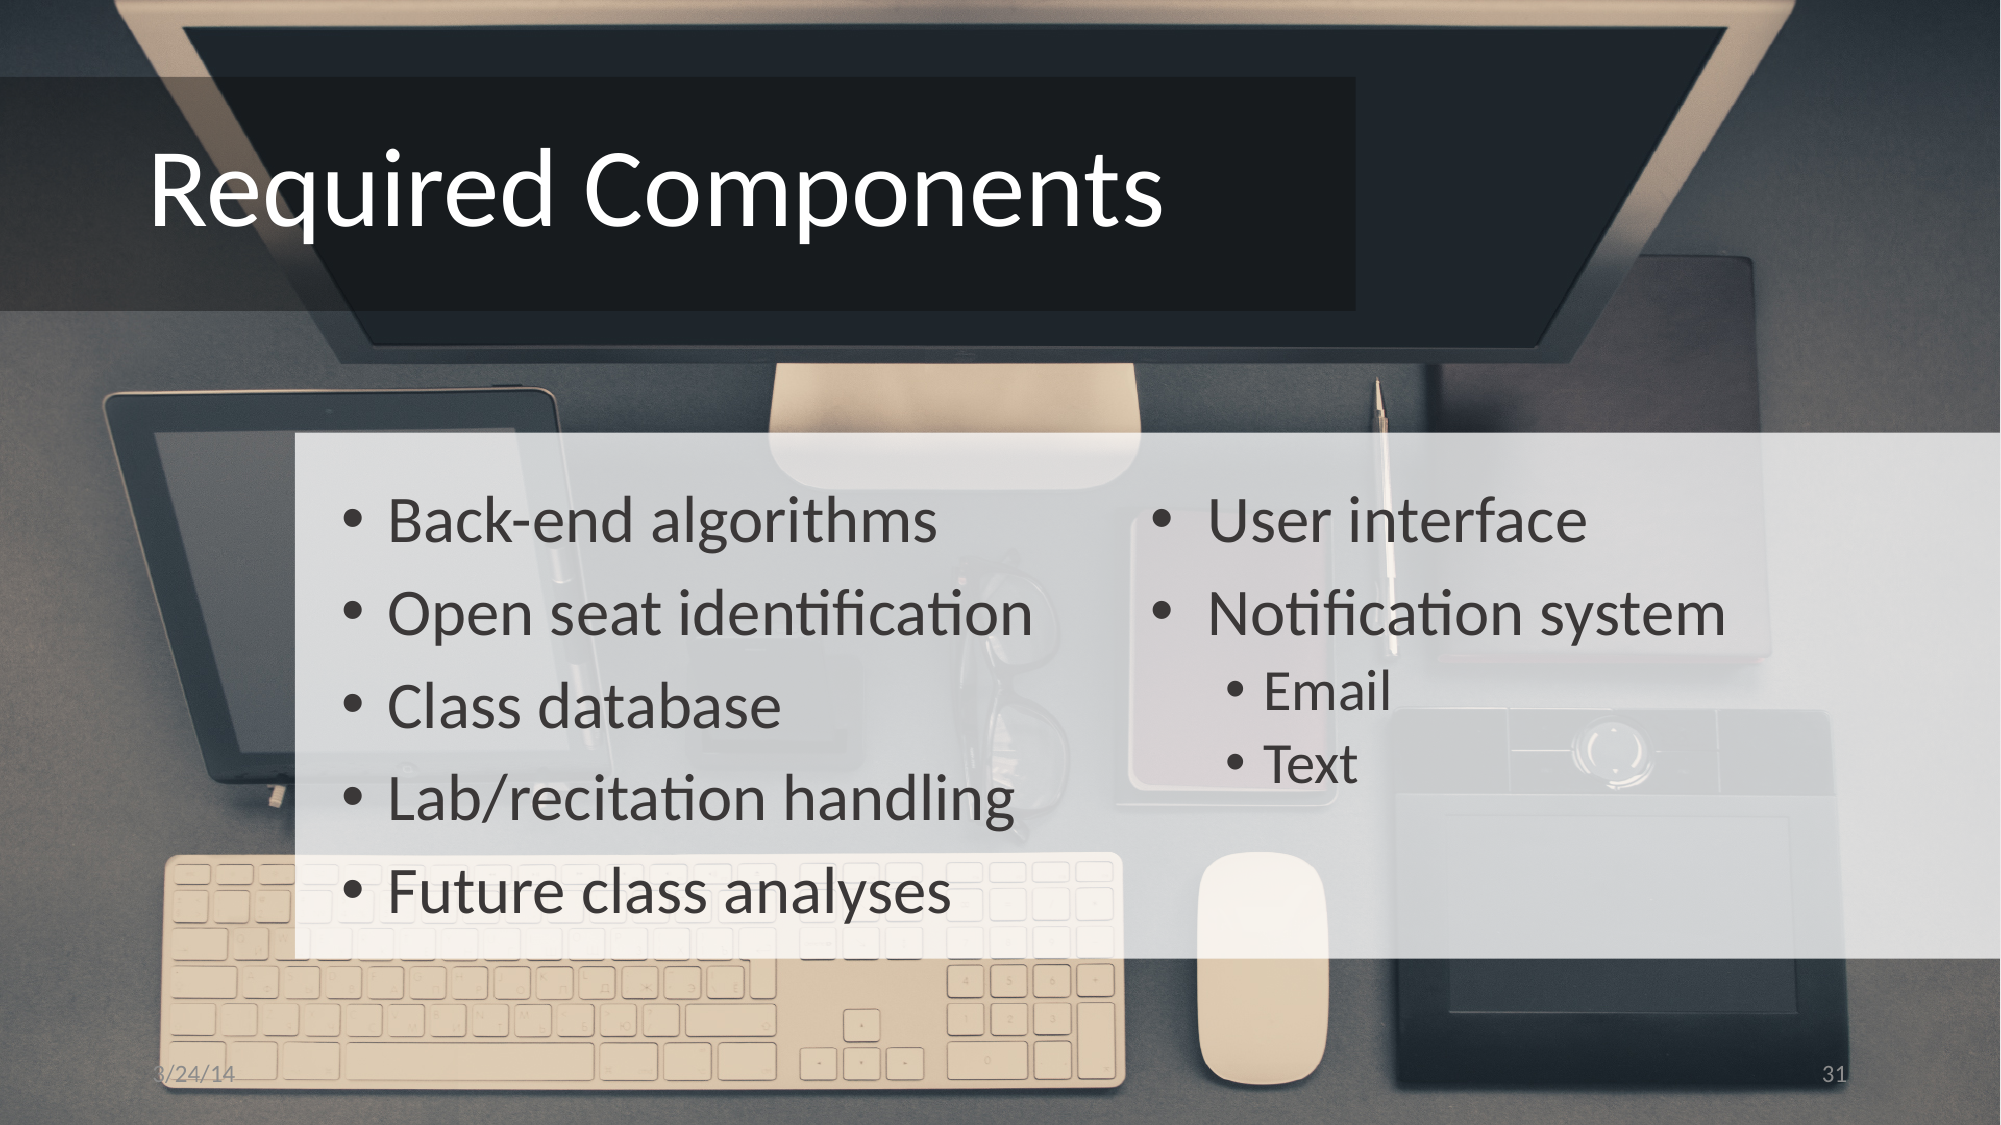

# Required Components

Back-end algorithms
Open seat identification
Class database
Lab/recitation handling
Future class analyses
User interface
Notification system
Email
Text

3/24/14
31